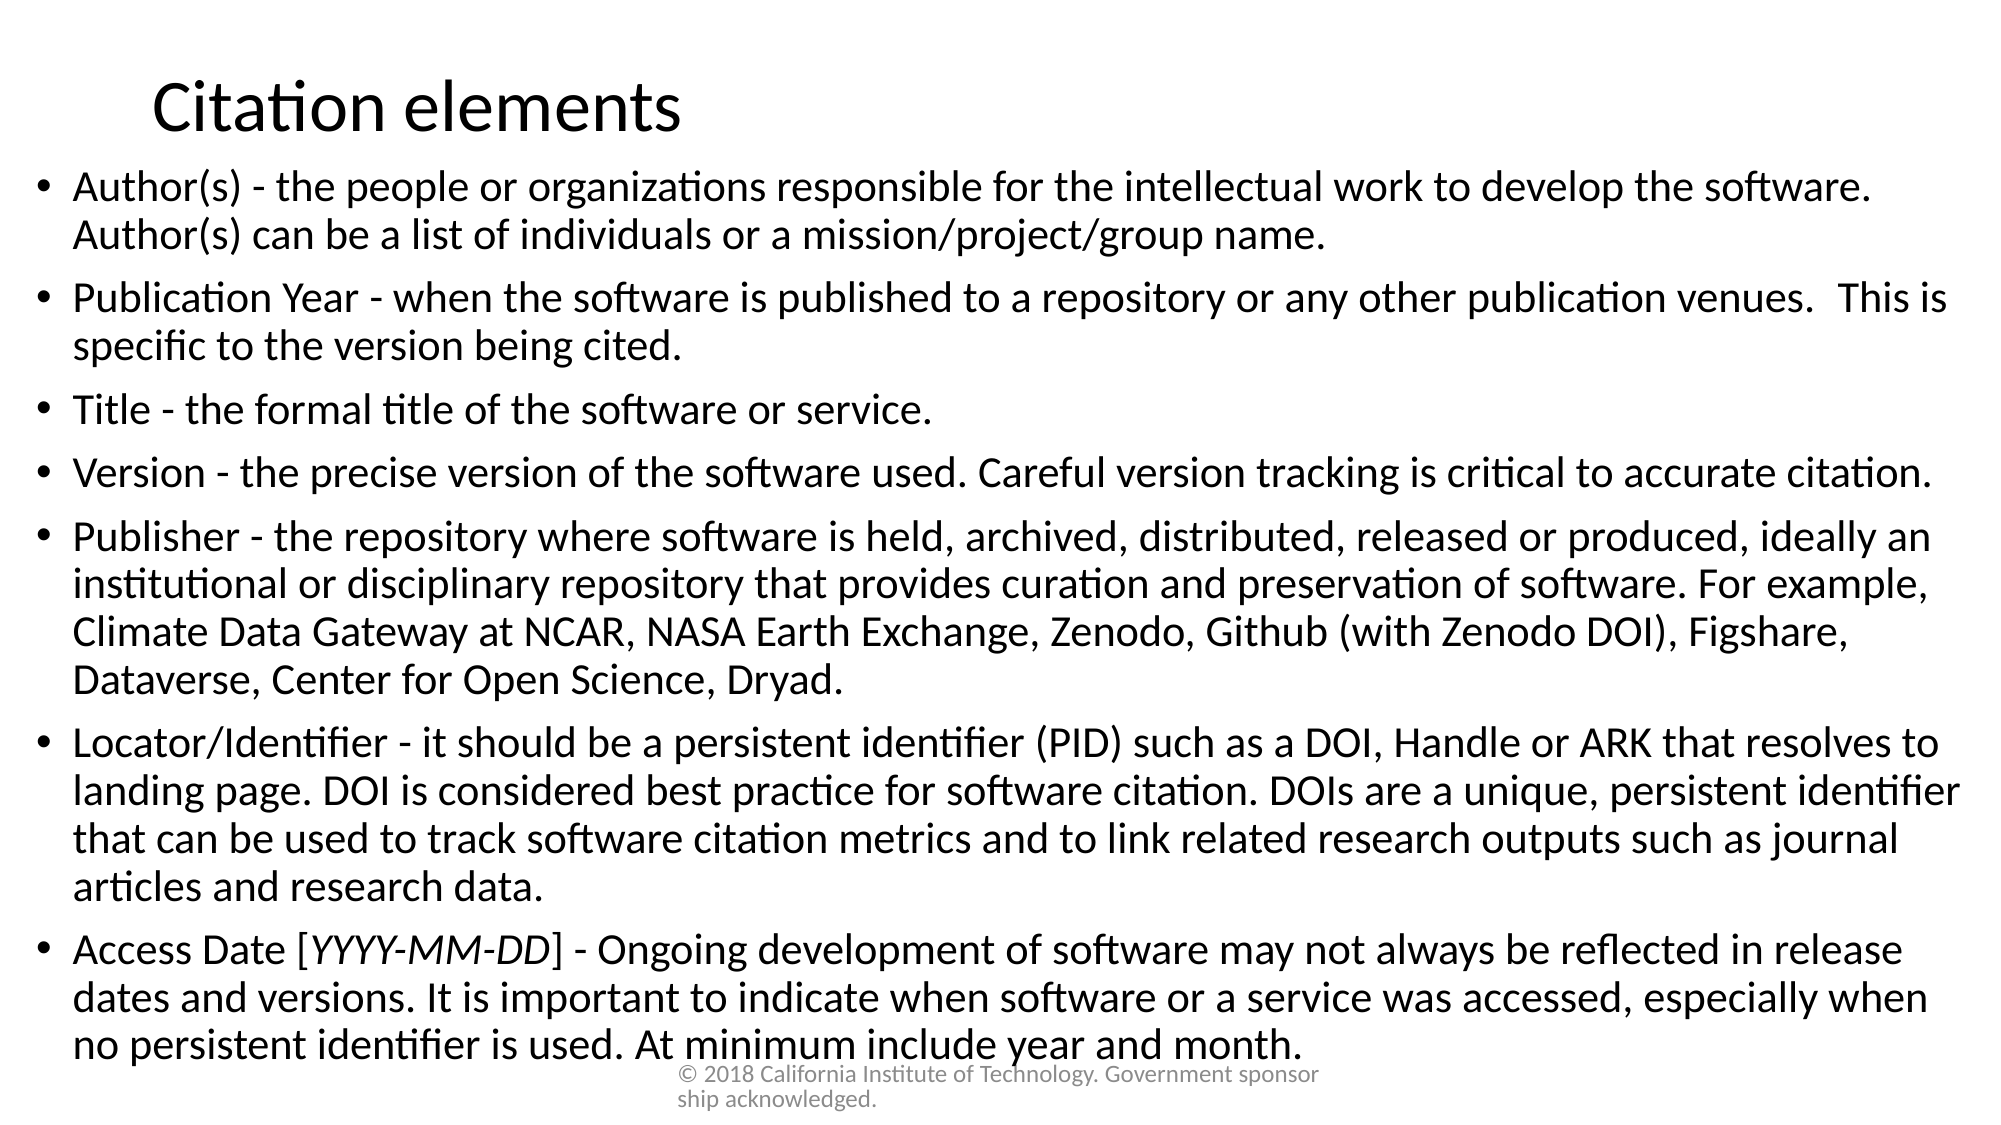

# Citation elements
Author(s) - the people or organizations responsible for the intellectual work to develop the software. Author(s) can be a list of individuals or a mission/project/group name.
Publication Year - when the software is published to a repository or any other publication venues.  This is specific to the version being cited.
Title - the formal title of the software or service.
Version - the precise version of the software used. Careful version tracking is critical to accurate citation.
Publisher - the repository where software is held, archived, distributed, released or produced, ideally an institutional or disciplinary repository that provides curation and preservation of software. For example, Climate Data Gateway at NCAR, NASA Earth Exchange, Zenodo, Github (with Zenodo DOI), Figshare, Dataverse, Center for Open Science, Dryad.
Locator/Identifier - it should be a persistent identifier (PID) such as a DOI, Handle or ARK that resolves to landing page. DOI is considered best practice for software citation. DOIs are a unique, persistent identifier that can be used to track software citation metrics and to link related research outputs such as journal articles and research data.
Access Date [YYYY-MM-DD] - Ongoing development of software may not always be reflected in release dates and versions. It is important to indicate when software or a service was accessed, especially when no persistent identifier is used. At minimum include year and month.

© 2018 California Institute of Technology. Government sponsorship acknowledged.